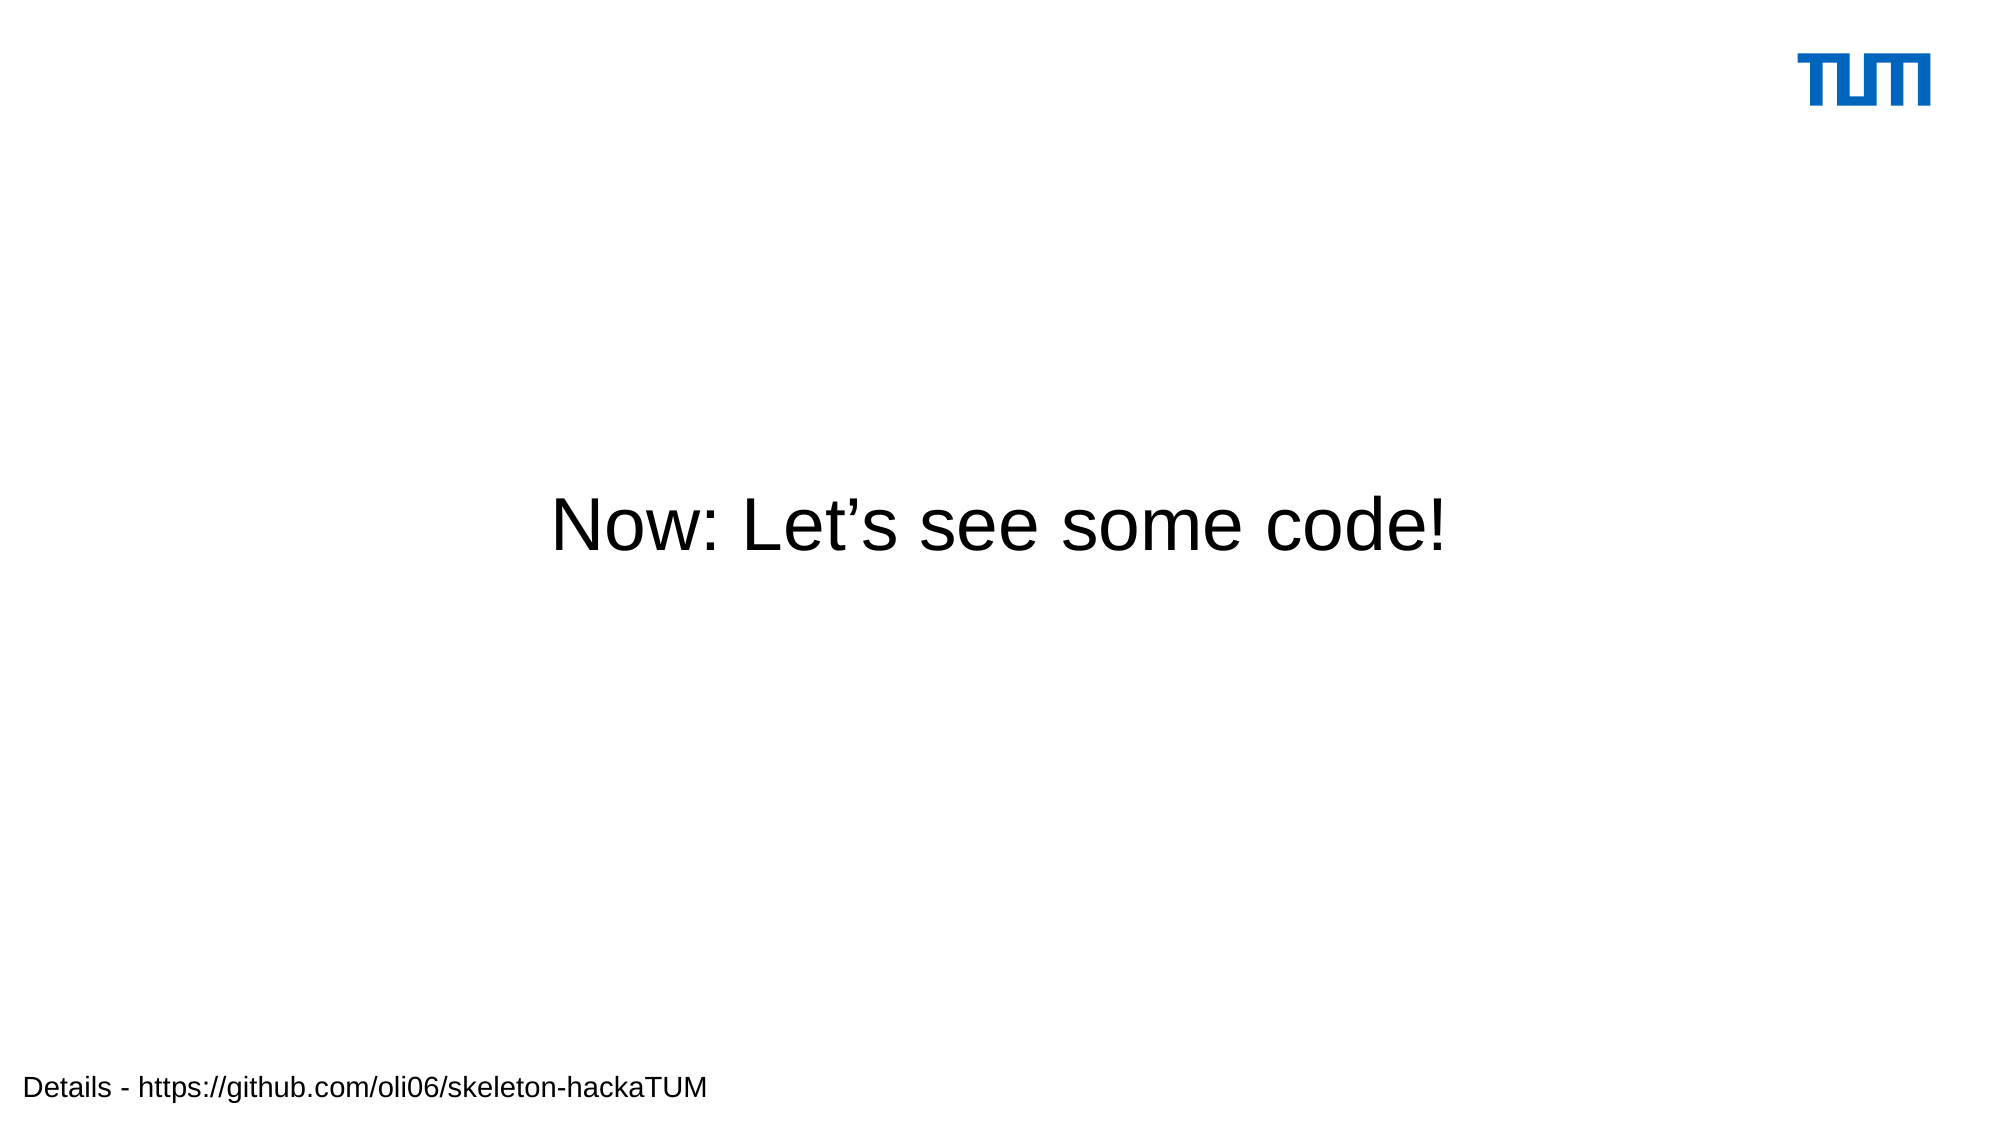

# Implementation Details
Now: Let’s see some code!

Details - https://github.com/oli06/skeleton-hackaTUM